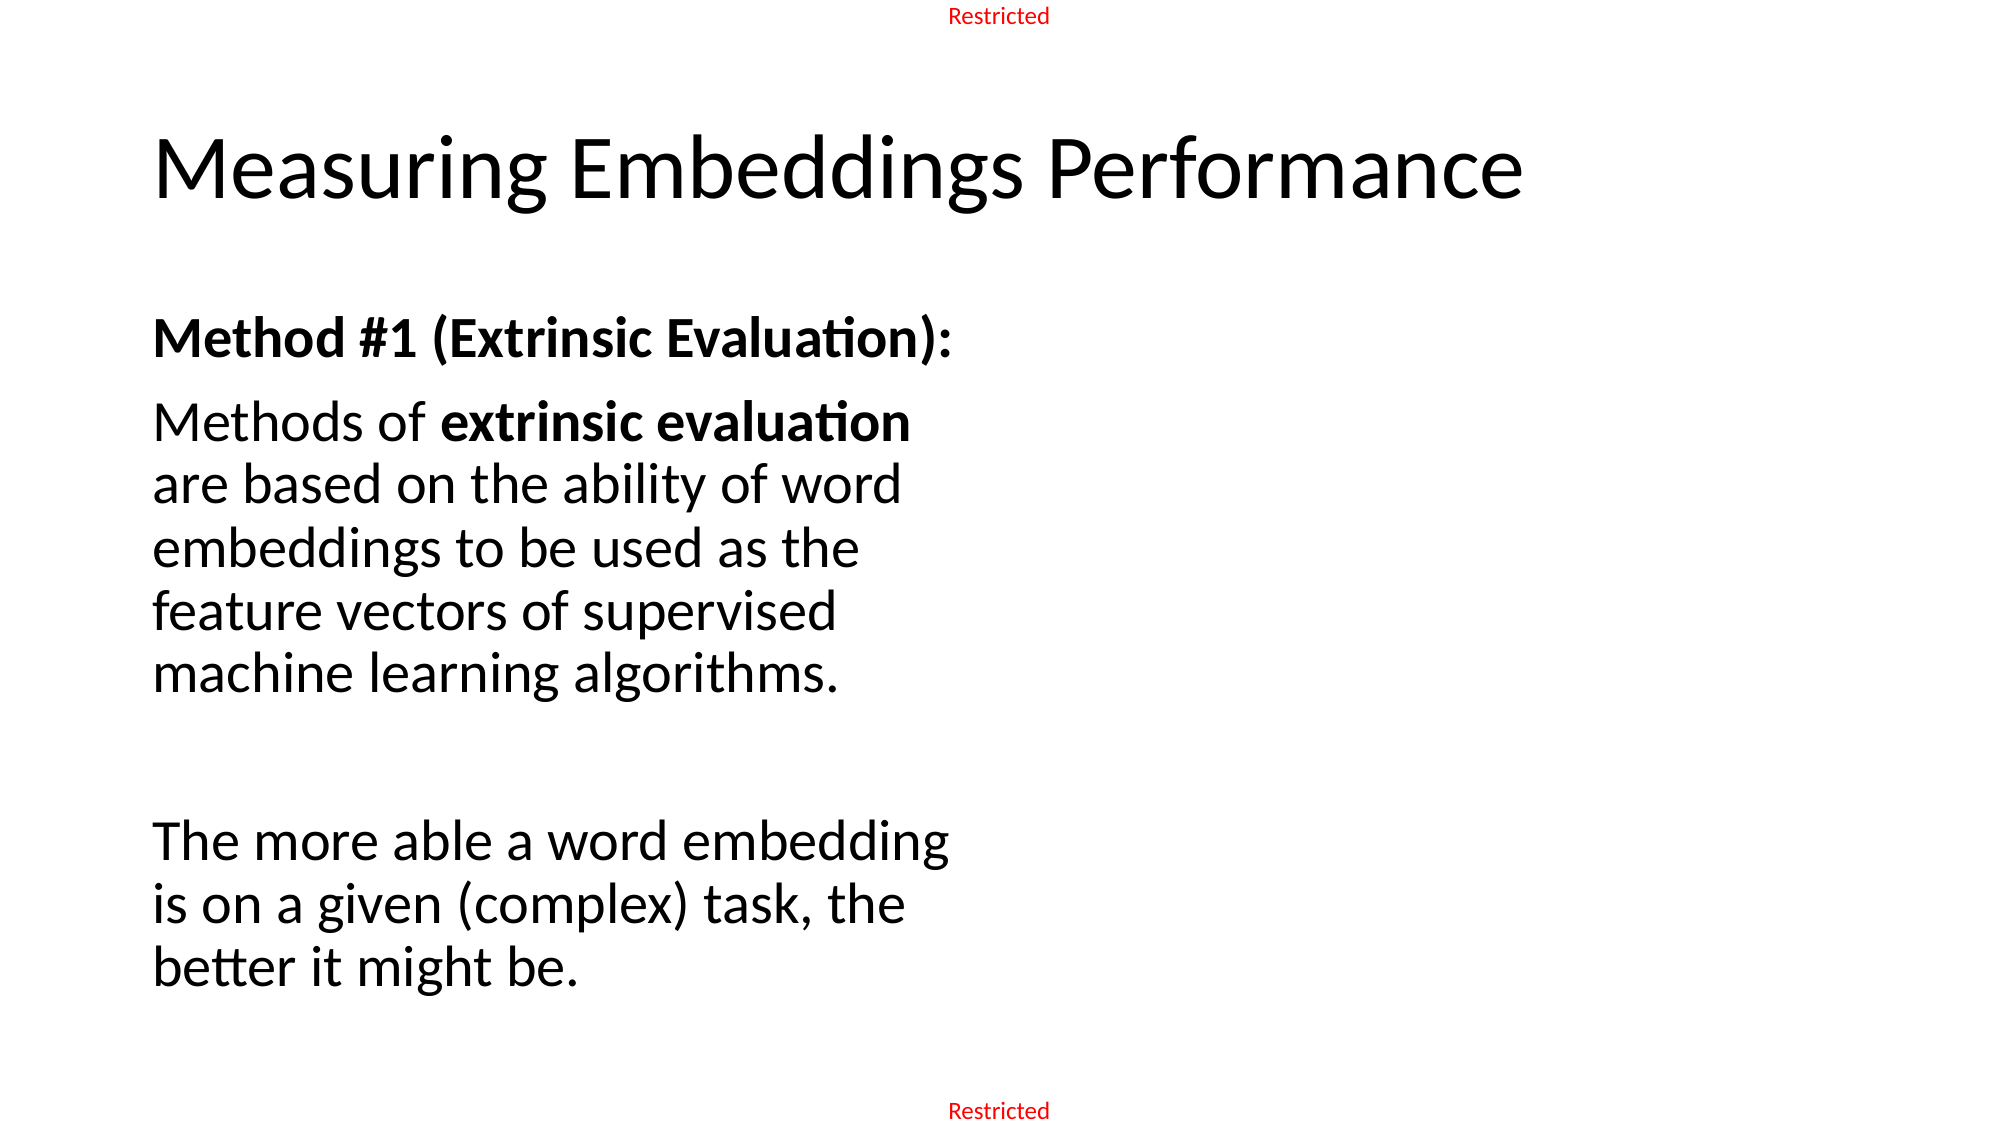

# Measuring Embeddings Performance
Method #1 (Extrinsic Evaluation):
Methods of extrinsic evaluation are based on the ability of word embeddings to be used as the feature vectors of supervised machine learning algorithms.

The more able a word embedding is on a given (complex) task, the better it might be.